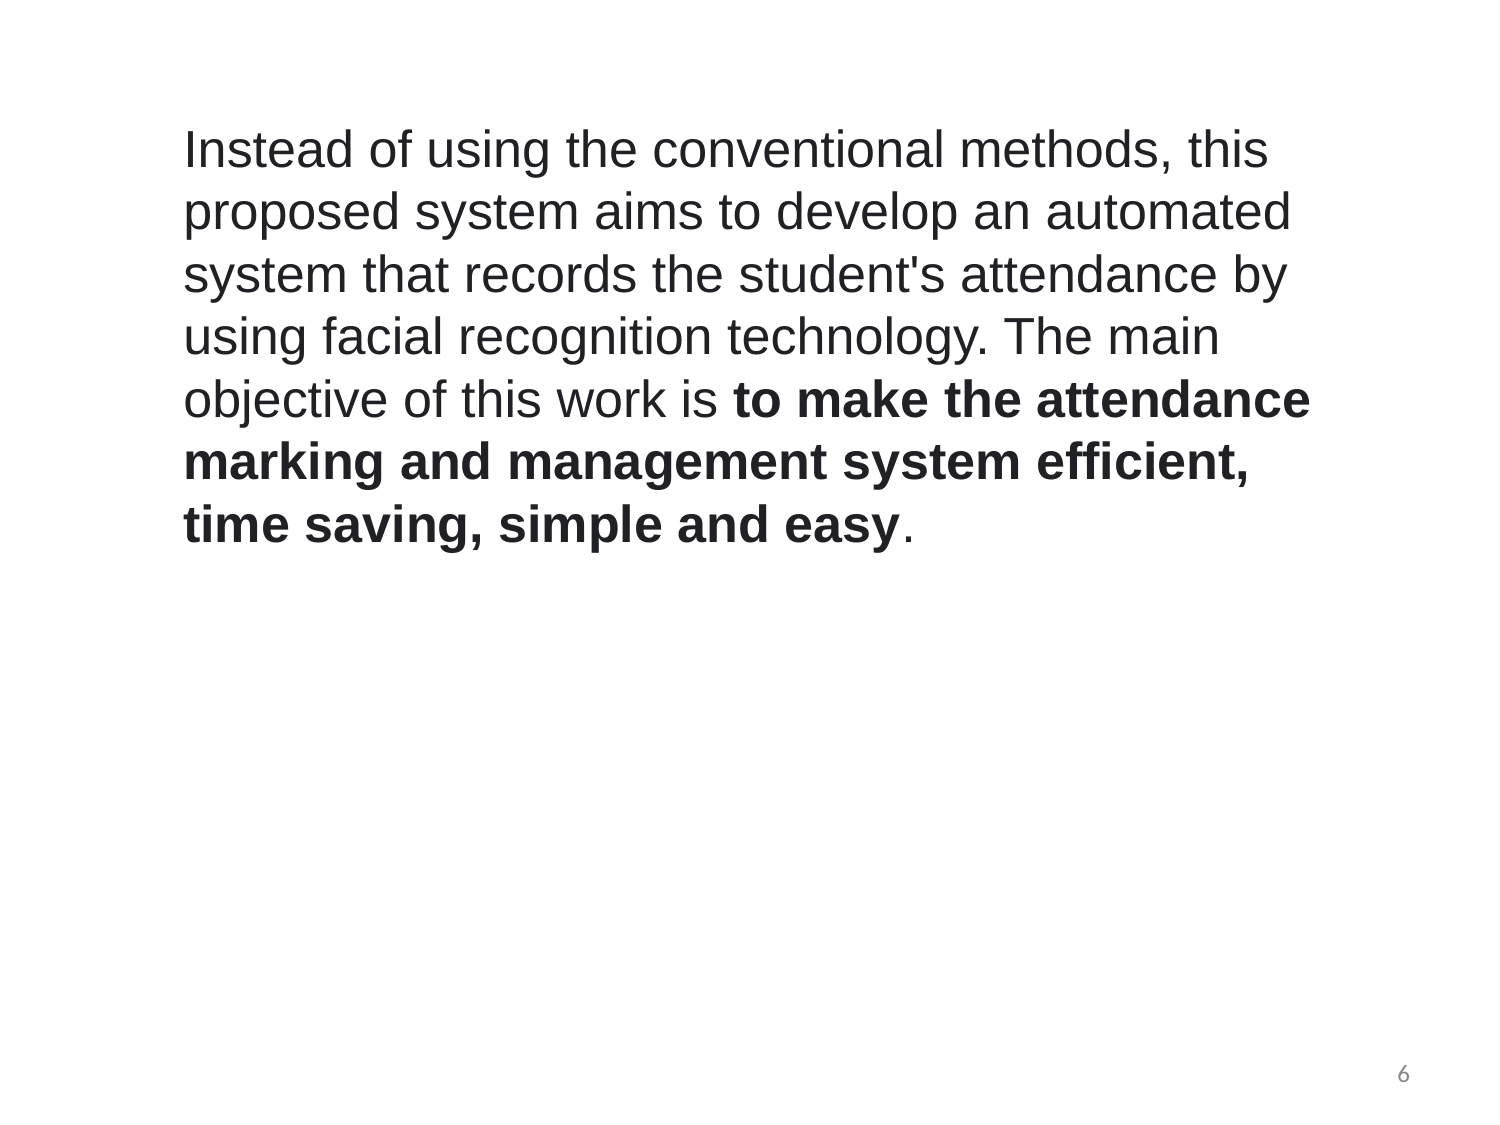

Instead of using the conventional methods, this proposed system aims to develop an automated system that records the student's attendance by using facial recognition technology. The main objective of this work is to make the attendance marking and management system efficient, time saving, simple and easy.
6